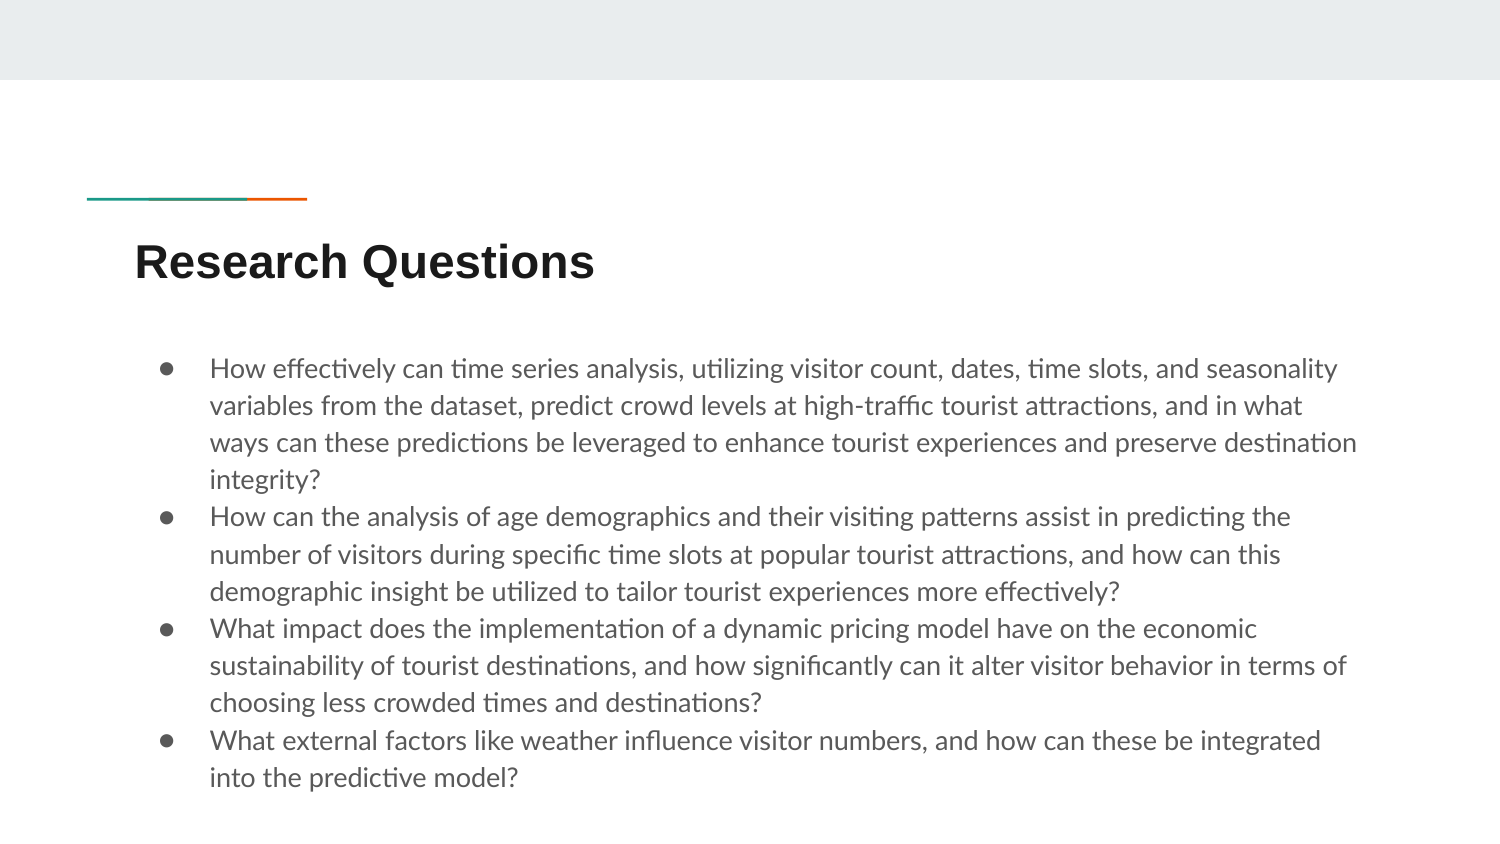

# Research Questions
How effectively can time series analysis, utilizing visitor count, dates, time slots, and seasonality variables from the dataset, predict crowd levels at high-traffic tourist attractions, and in what ways can these predictions be leveraged to enhance tourist experiences and preserve destination integrity?
How can the analysis of age demographics and their visiting patterns assist in predicting the number of visitors during specific time slots at popular tourist attractions, and how can this demographic insight be utilized to tailor tourist experiences more effectively?
What impact does the implementation of a dynamic pricing model have on the economic sustainability of tourist destinations, and how significantly can it alter visitor behavior in terms of choosing less crowded times and destinations?
What external factors like weather influence visitor numbers, and how can these be integrated into the predictive model?